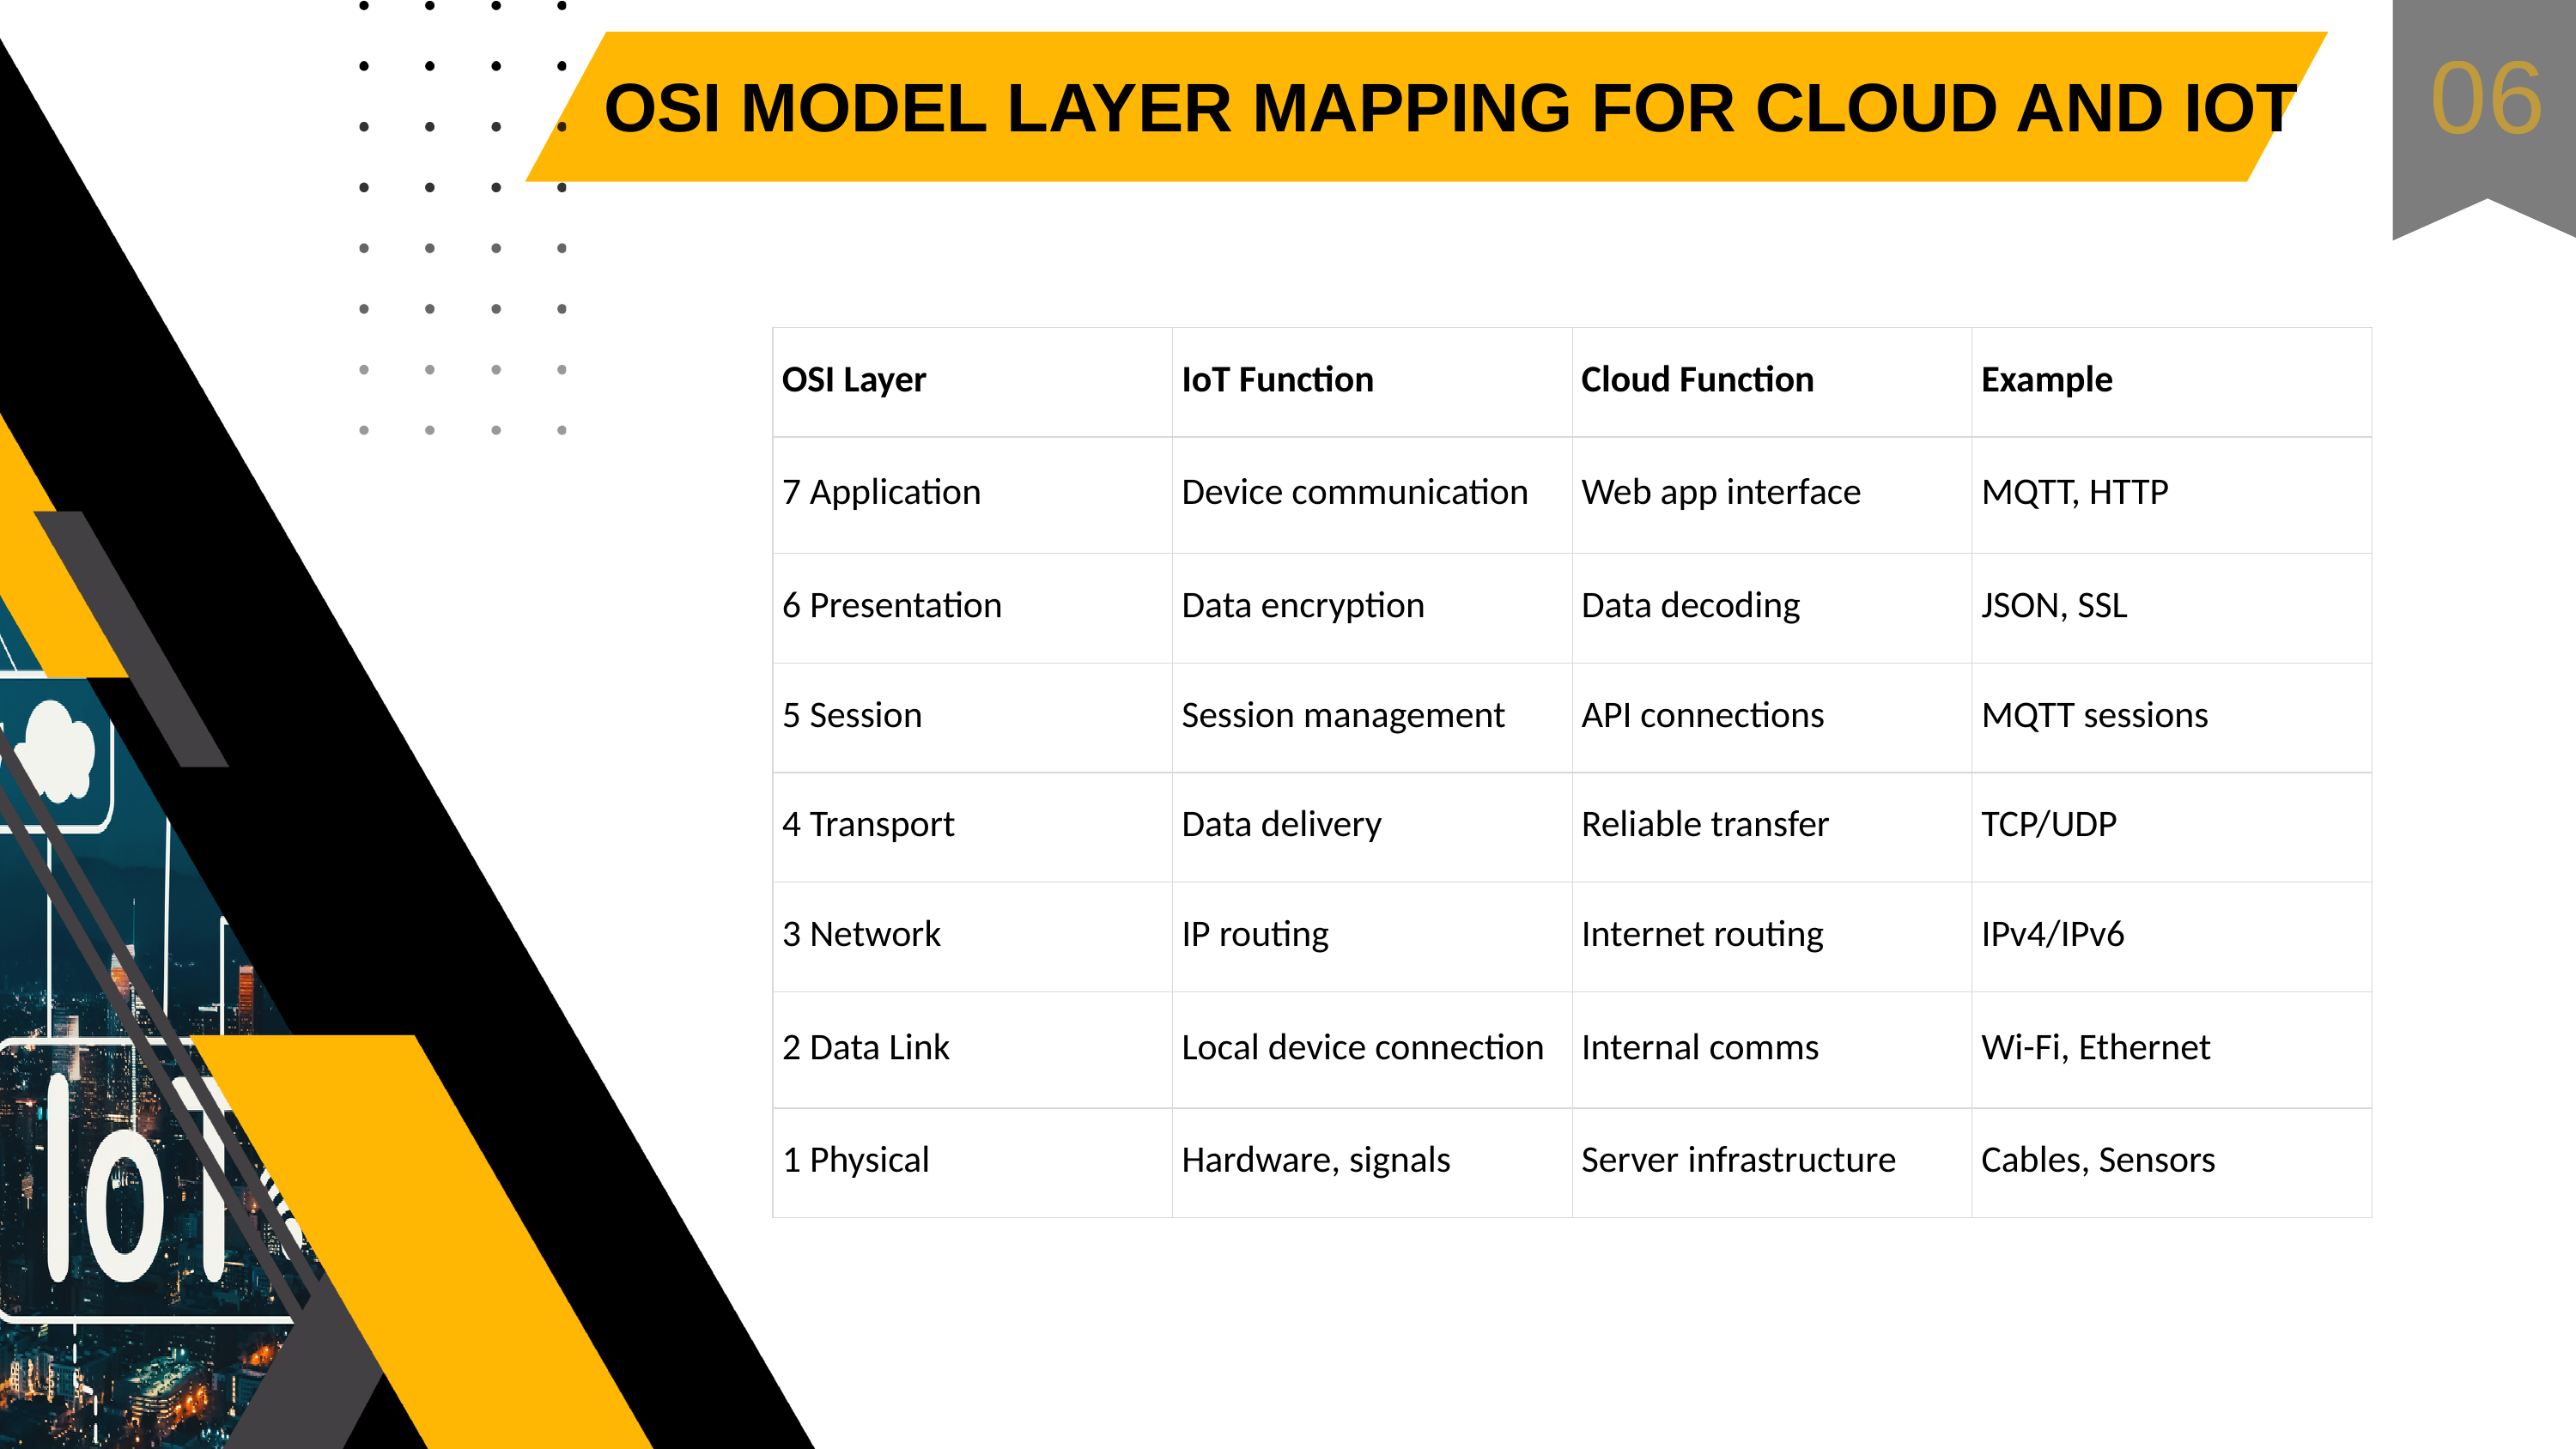

06

OSI MODEL LAYER MAPPING FOR CLOUD AND IOT
| OSI Layer | IoT Function | Cloud Function | Example |
| --- | --- | --- | --- |
| 7 Application | Device communication | Web app interface | MQTT, HTTP |
| 6 Presentation | Data encryption | Data decoding | JSON, SSL |
| 5 Session | Session management | API connections | MQTT sessions |
| 4 Transport | Data delivery | Reliable transfer | TCP/UDP |
| 3 Network | IP routing | Internet routing | IPv4/IPv6 |
| 2 Data Link | Local device connection | Internal comms | Wi-Fi, Ethernet |
| 1 Physical | Hardware, signals | Server infrastructure | Cables, Sensors |